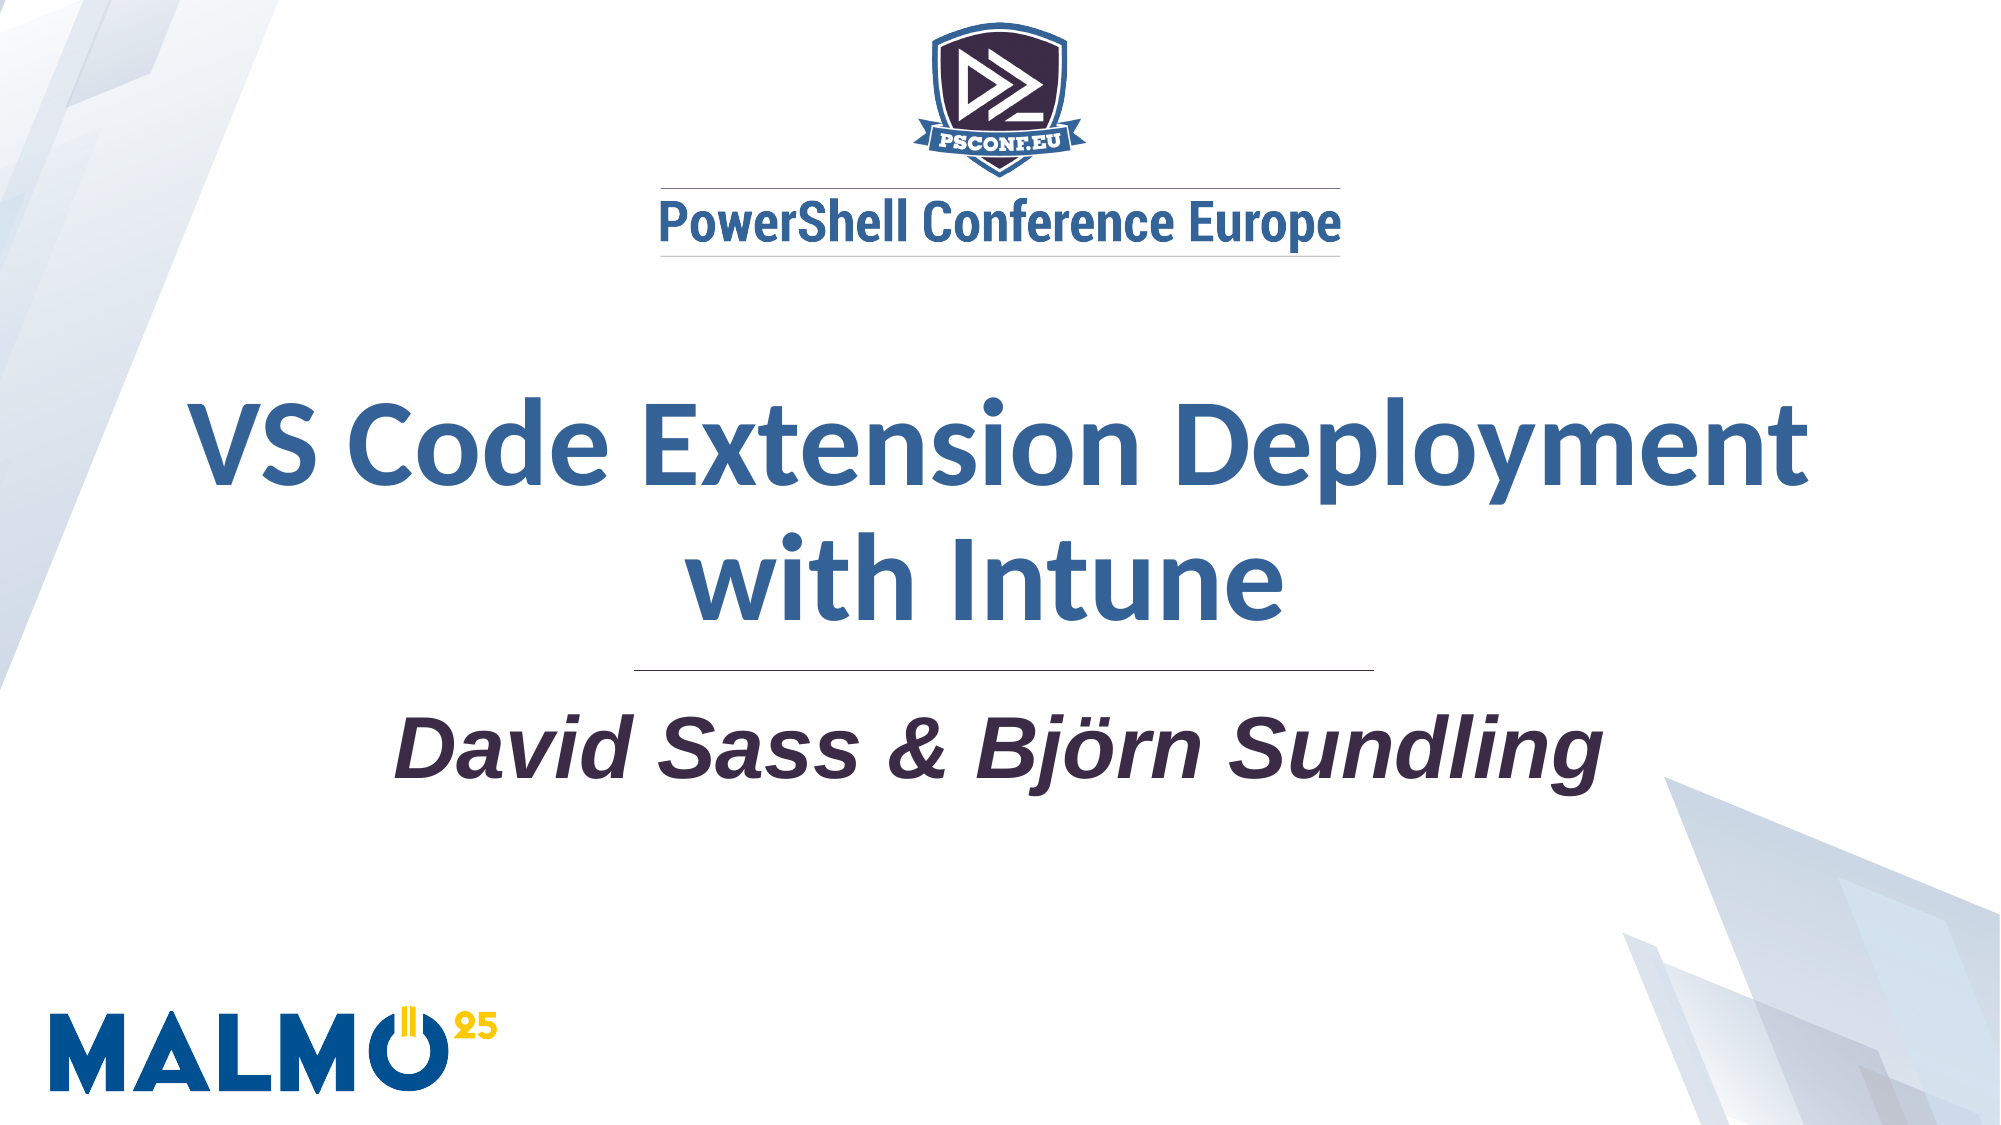

VS Code Extension Deployment with Intune
David Sass & Björn Sundling